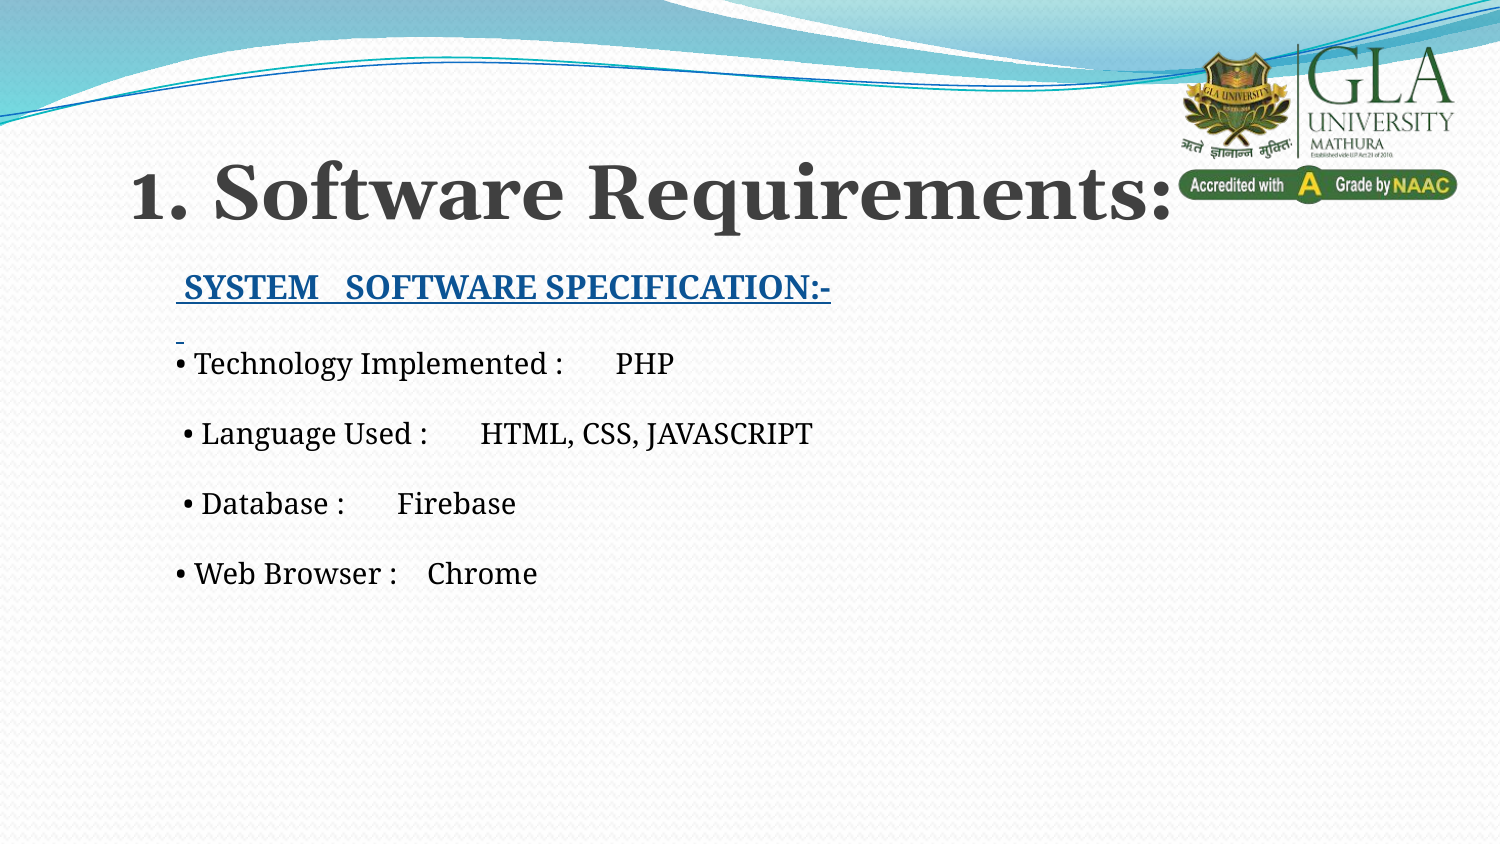

1. Software Requirements:
 SYSTEM   SOFTWARE SPECIFICATION:-

• Technology Implemented :       PHP

 • Language Used :       HTML, CSS, JAVASCRIPT

 • Database :       Firebase

• Web Browser :    Chrome